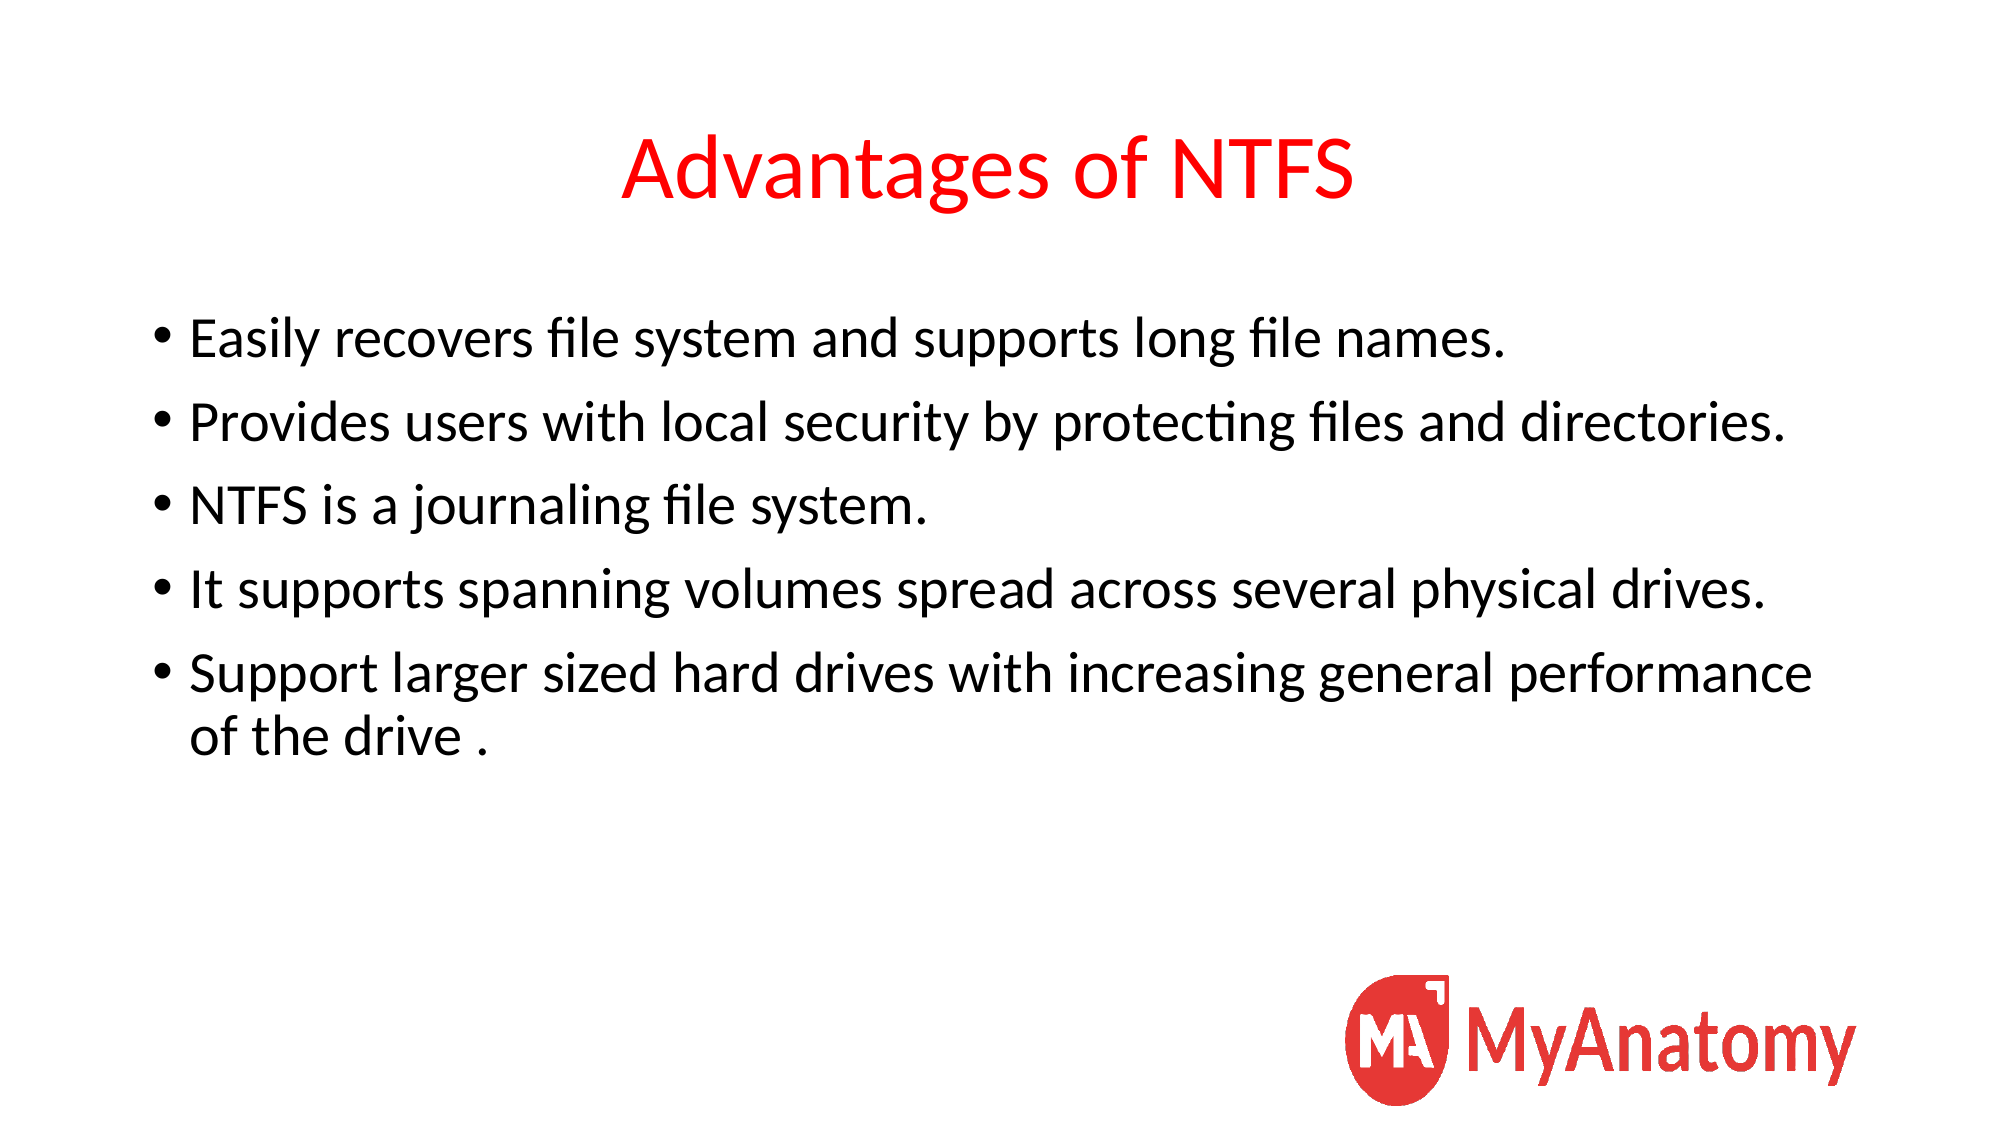

# Advantages of NTFS
Easily recovers file system and supports long file names.
Provides users with local security by protecting files and directories.
NTFS is a journaling file system.
It supports spanning volumes spread across several physical drives.
Support larger sized hard drives with increasing general performance of the drive .